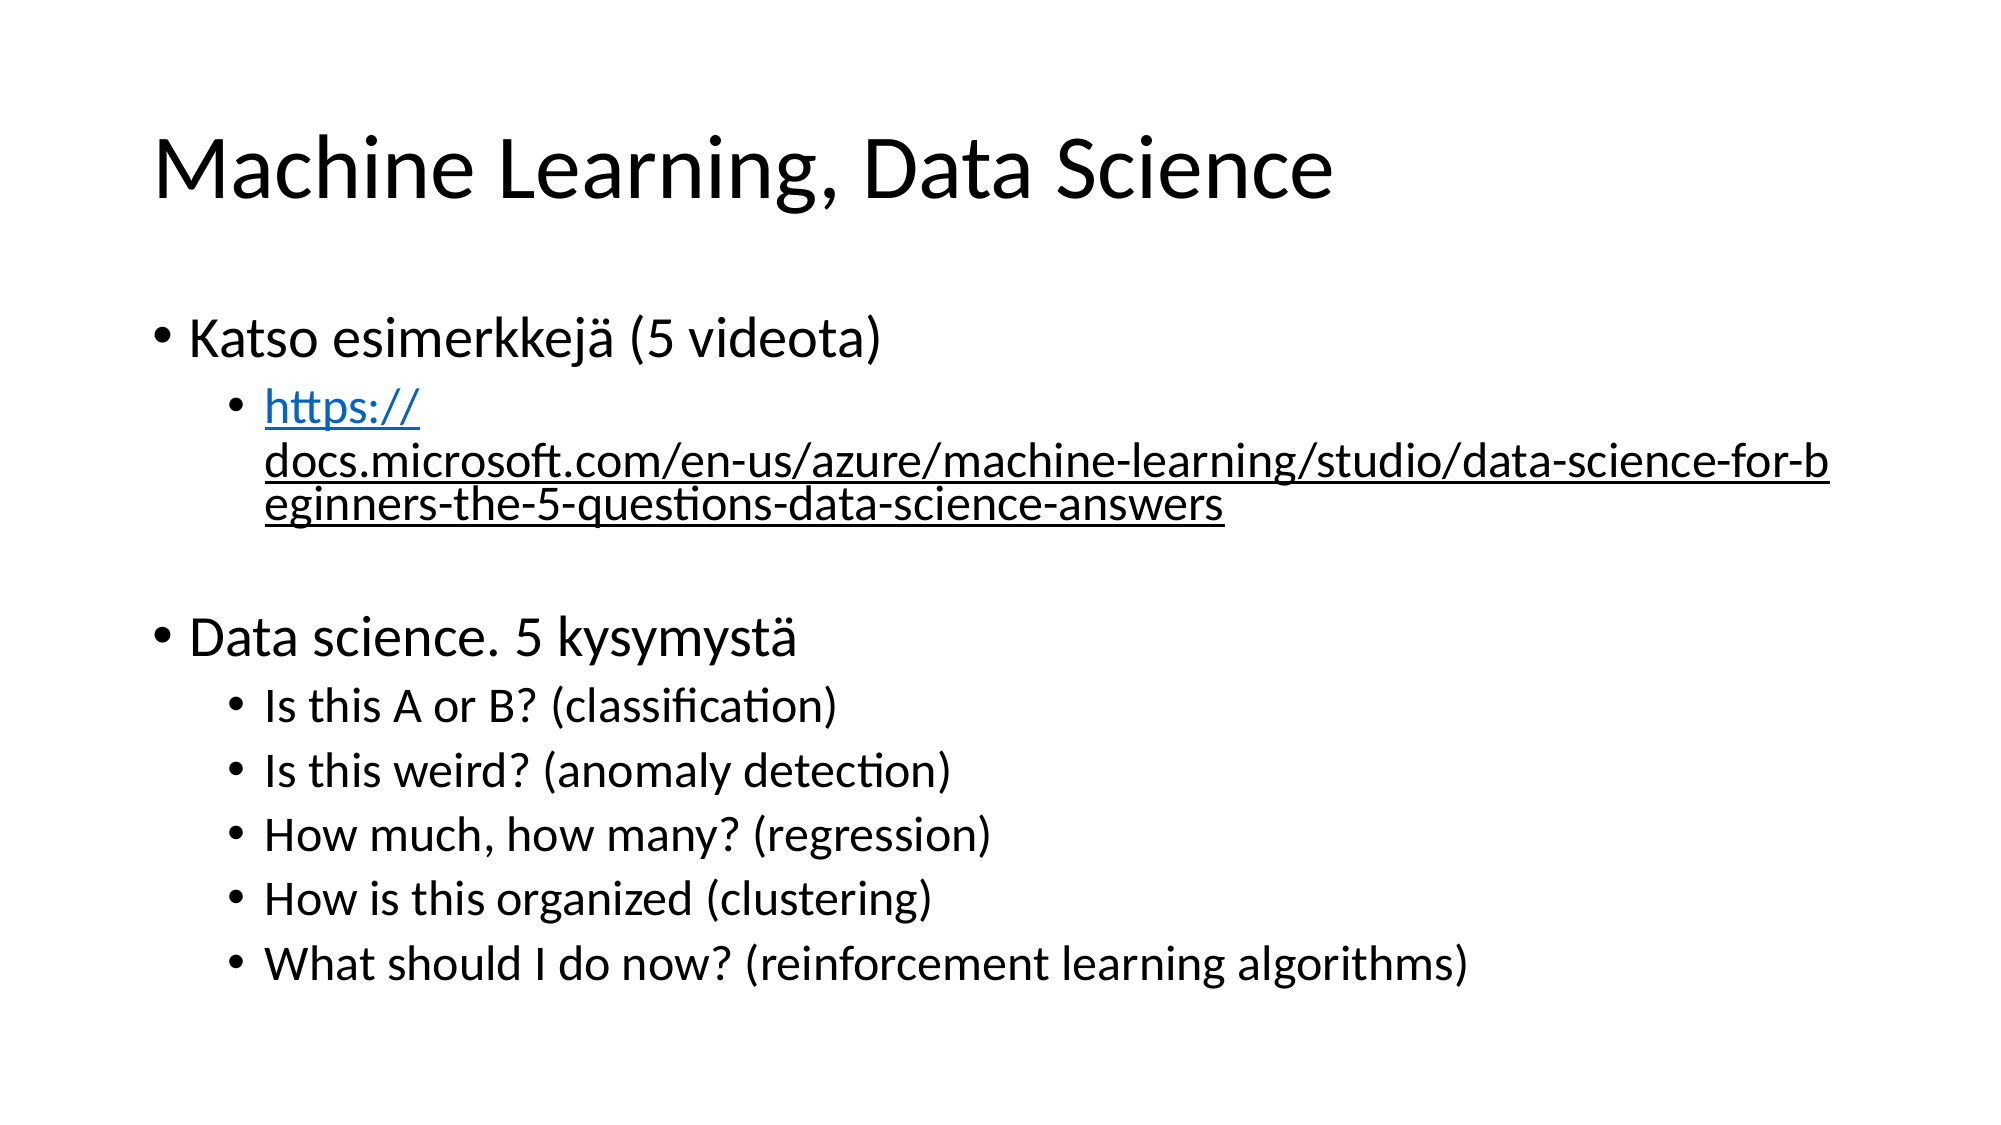

# Machine Learning, Data Science
Katso esimerkkejä (5 videota)
https://docs.microsoft.com/en-us/azure/machine-learning/studio/data-science-for-beginners-the-5-questions-data-science-answers
Data science. 5 kysymystä
Is this A or B? (classification)
Is this weird? (anomaly detection)
How much, how many? (regression)
How is this organized (clustering)
What should I do now? (reinforcement learning algorithms)